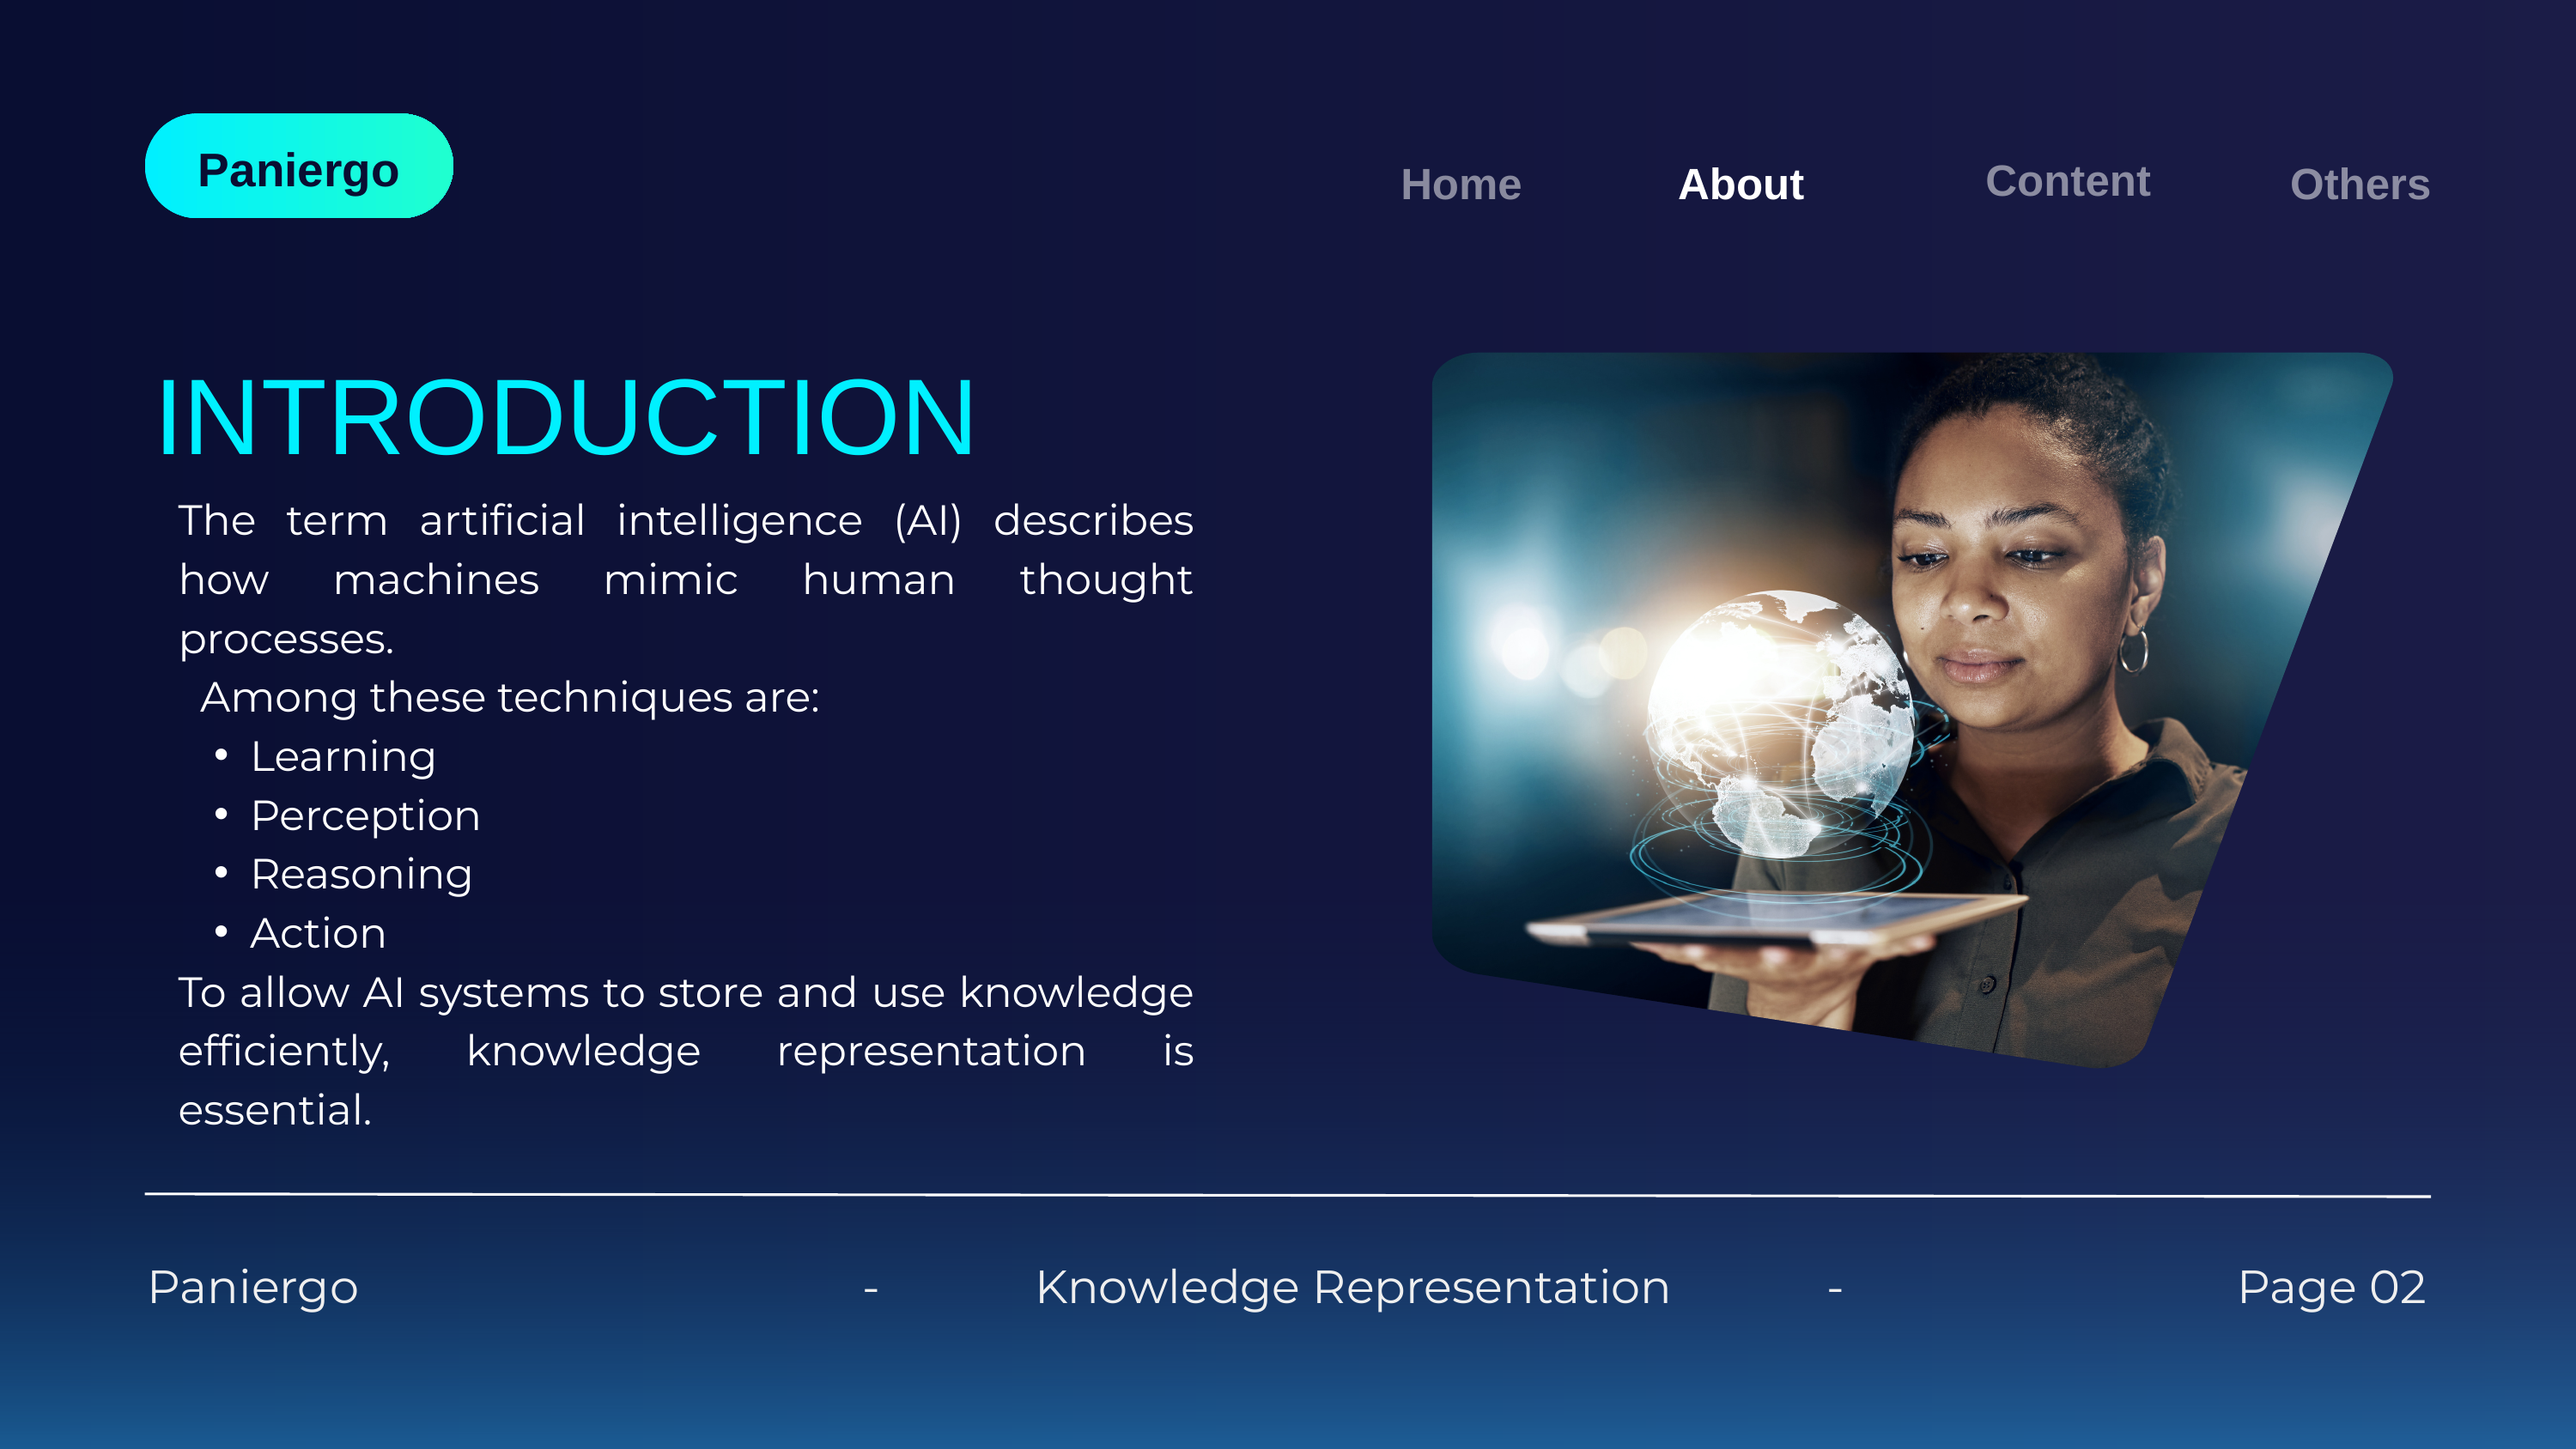

Paniergo
Content
Home
Others
About

INTRODUCTION
The term artificial intelligence (AI) describes how machines mimic human thought processes.
  Among these techniques are:
Learning
Perception
Reasoning
Action
To allow AI systems to store and use knowledge efficiently, knowledge representation is essential.

Paniergo
-
Knowledge Representation
-
Page 02